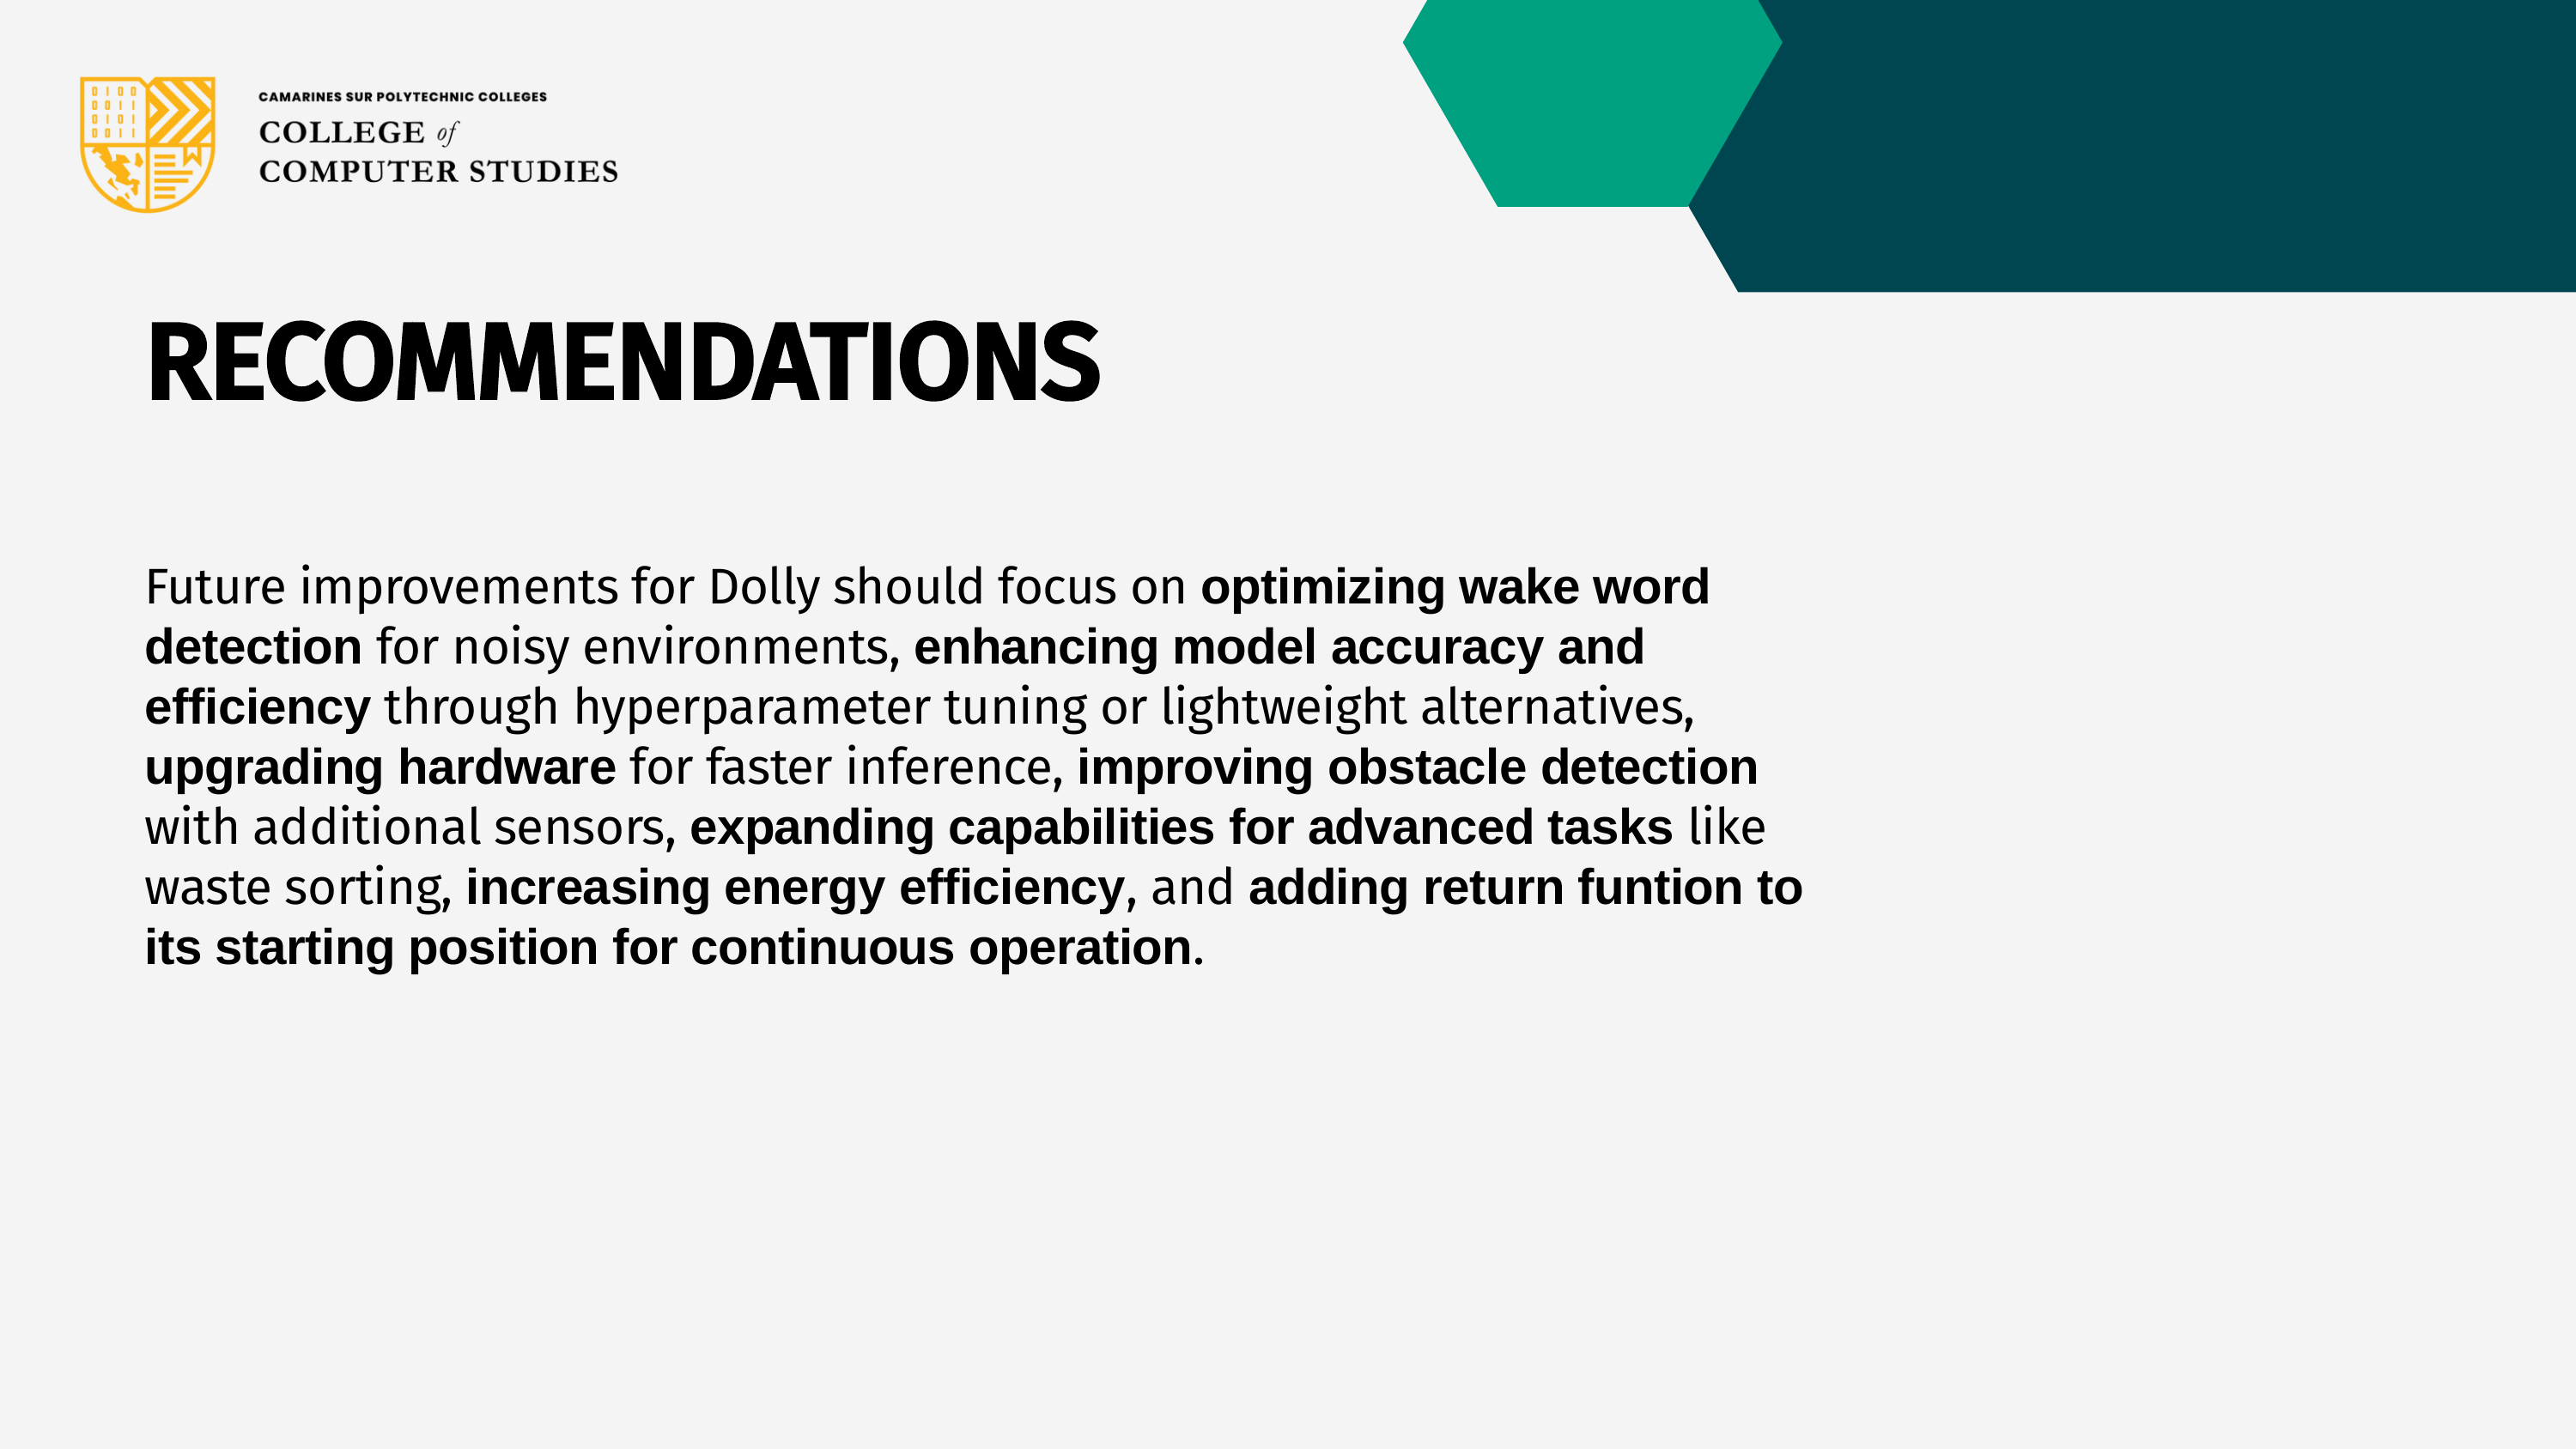

RECOMMENDATIONS
Future improvements for Dolly should focus on optimizing wake word detection for noisy environments, enhancing model accuracy and efficiency through hyperparameter tuning or lightweight alternatives, upgrading hardware for faster inference, improving obstacle detection with additional sensors, expanding capabilities for advanced tasks like waste sorting, increasing energy efficiency, and adding return funtion to its starting position for continuous operation.